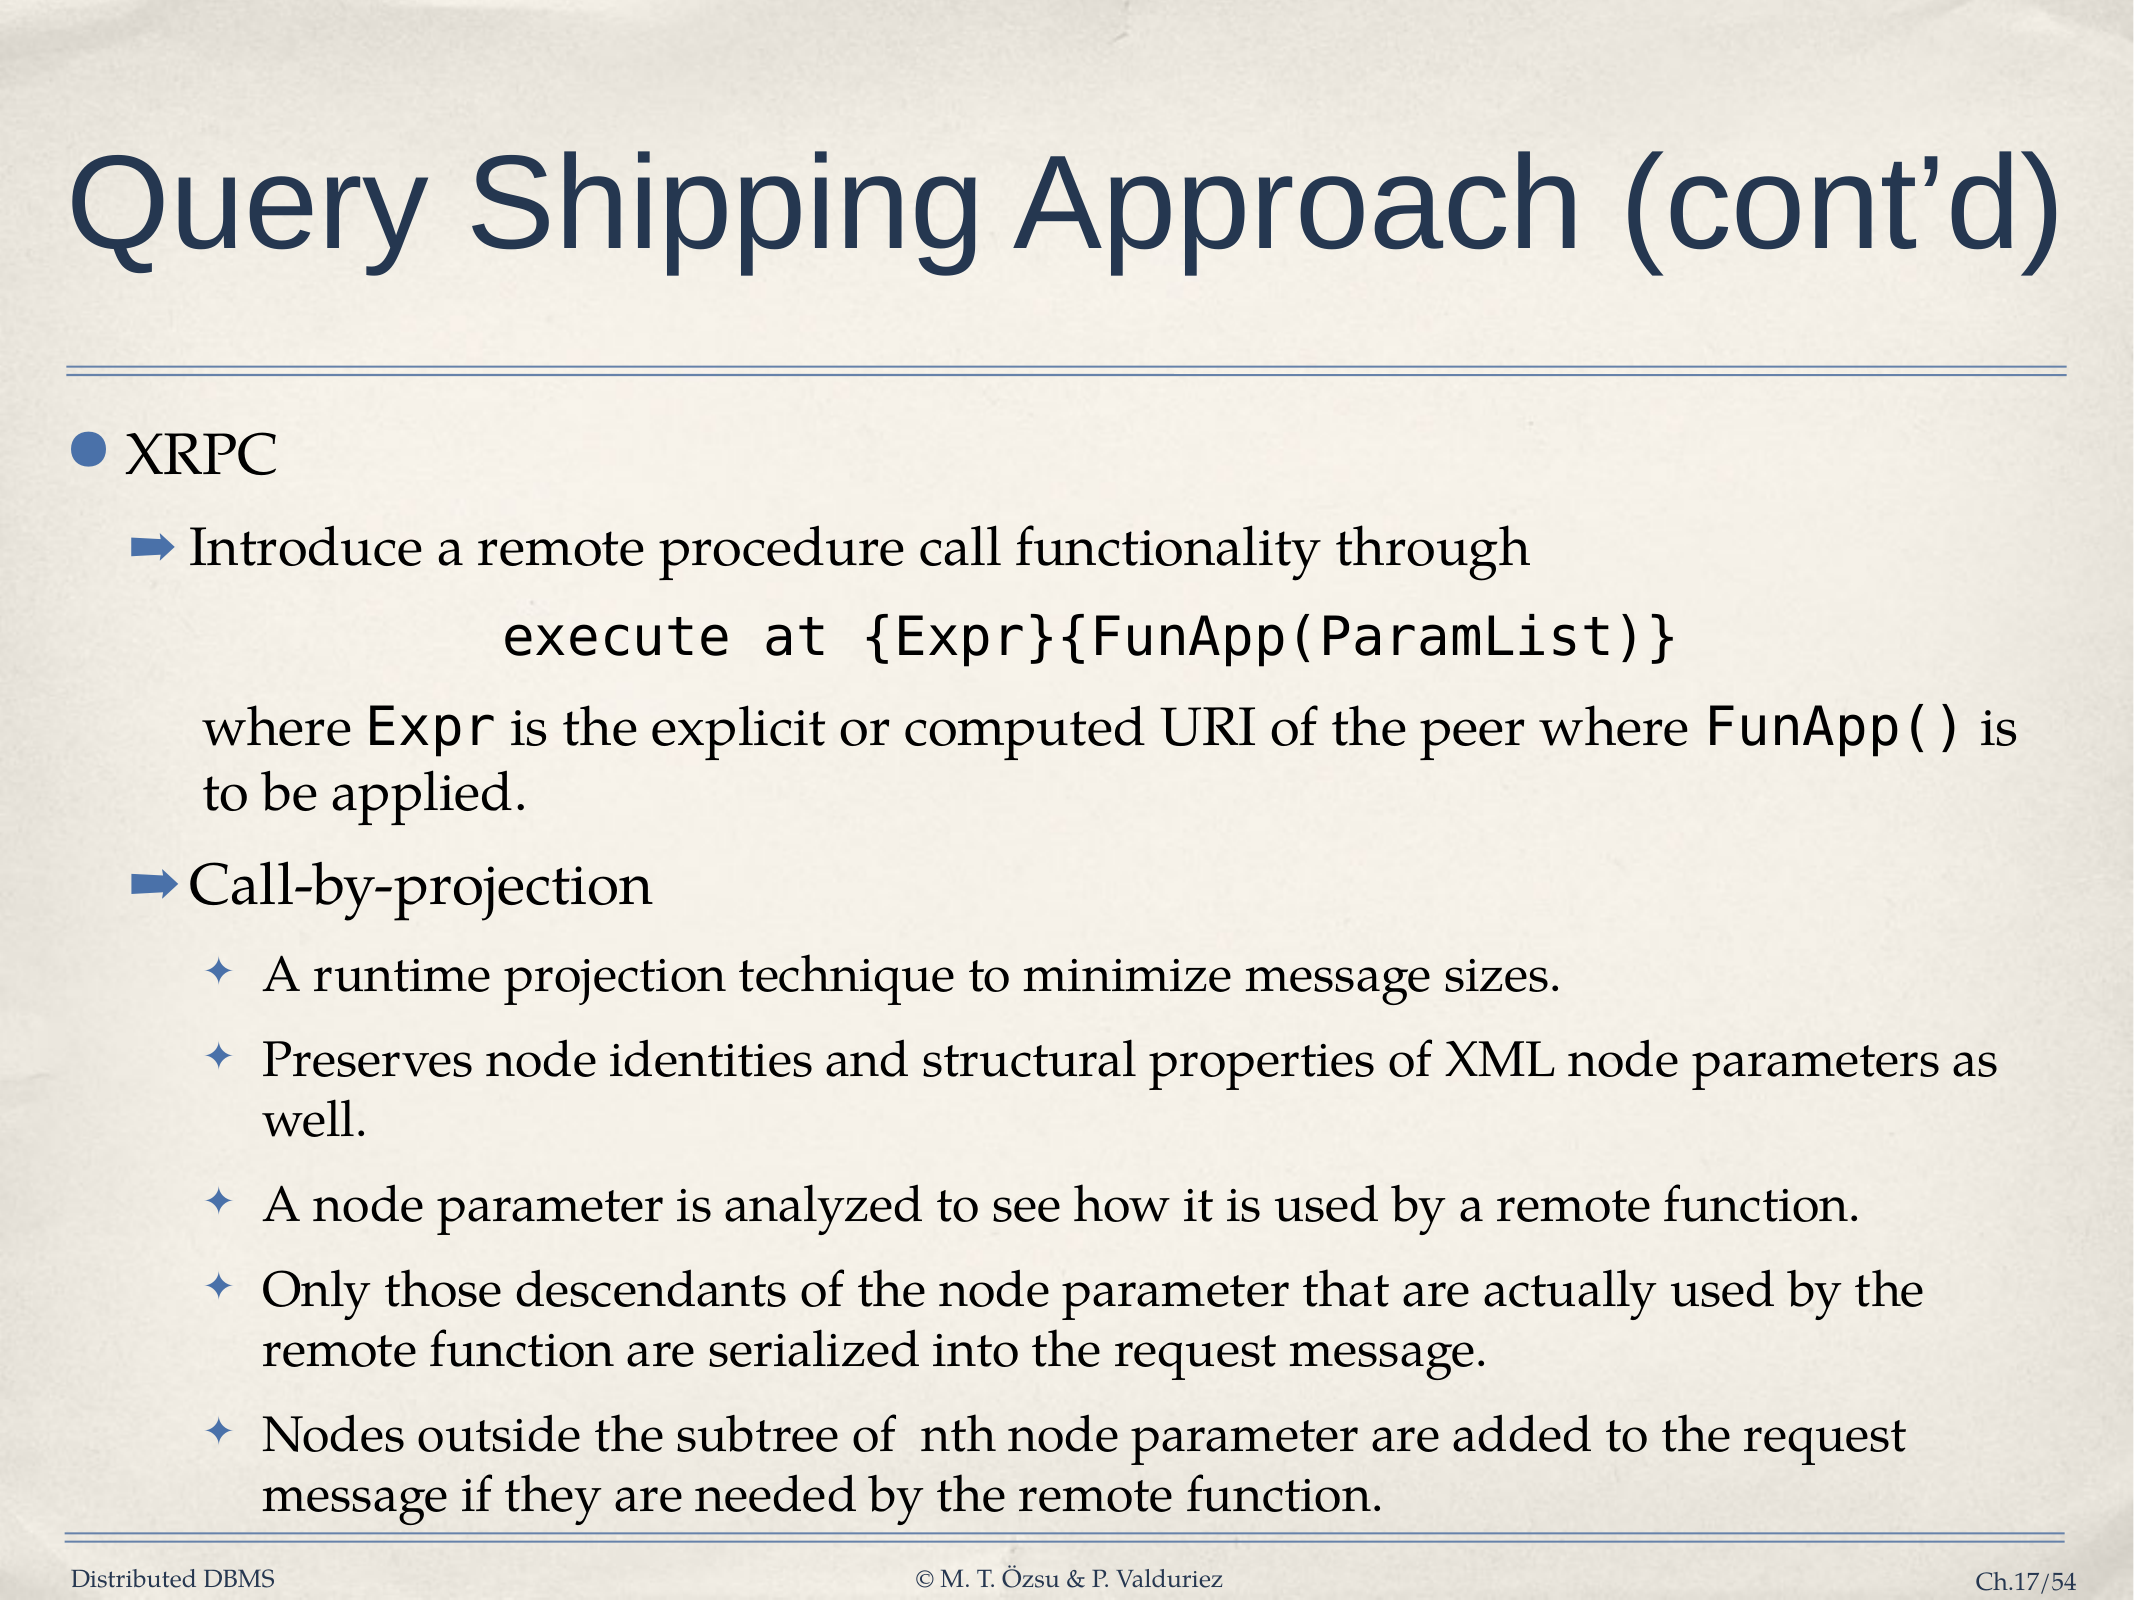

# Query Shipping Approach (cont’d)
XRPC
Introduce a remote procedure call functionality through
		execute at {Expr}{FunApp(ParamList)}
where Expr is the explicit or computed URI of the peer where FunApp() is to be applied.
Call-by-projection
A runtime projection technique to minimize message sizes.
Preserves node identities and structural properties of XML node parameters as well.
A node parameter is analyzed to see how it is used by a remote function.
Only those descendants of the node parameter that are actually used by the remote function are serialized into the request message.
Nodes outside the subtree of  nth node parameter are added to the request message if they are needed by the remote function.